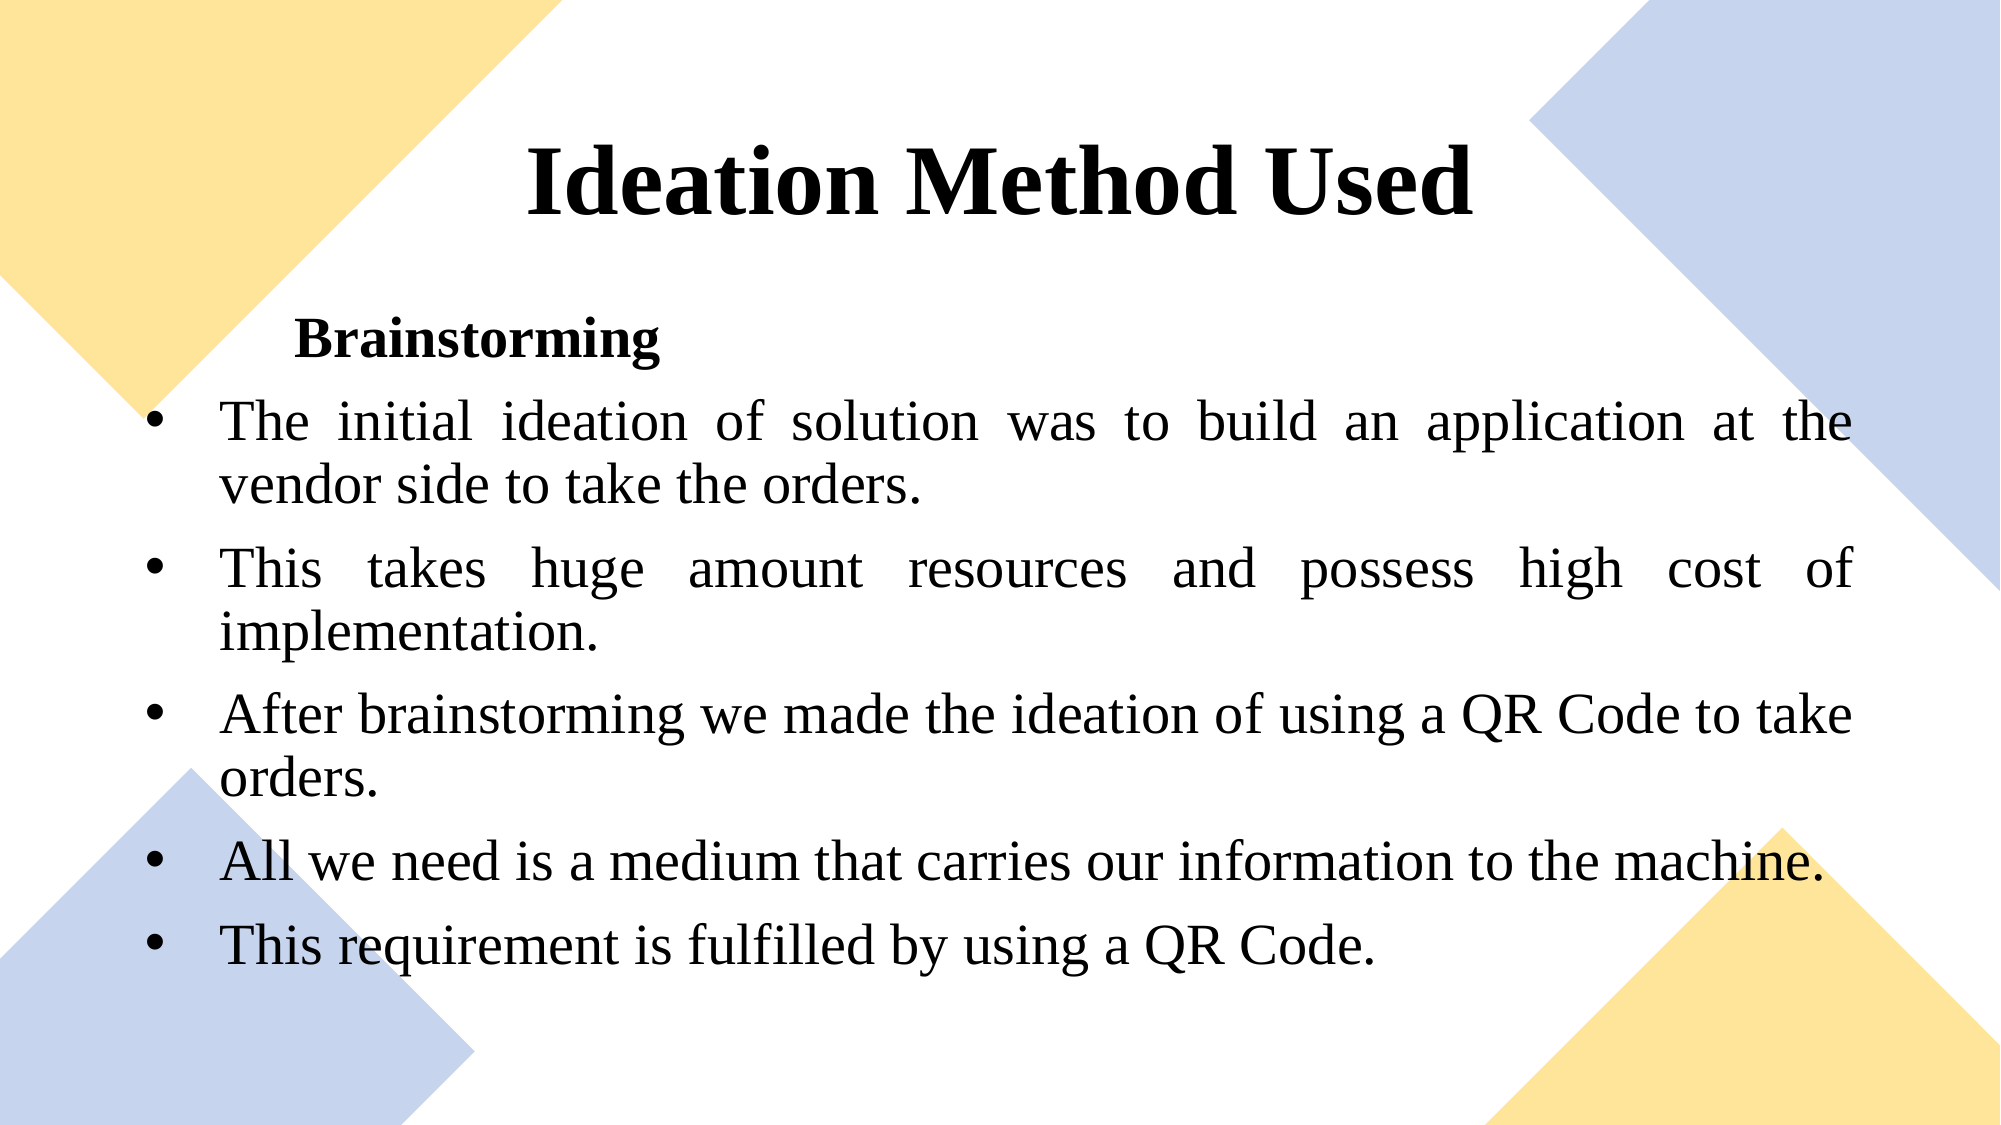

# Ideation Method Used
Brainstorming
The initial ideation of solution was to build an application at the vendor side to take the orders.
This takes huge amount resources and possess high cost of implementation.
After brainstorming we made the ideation of using a QR Code to take orders.
All we need is a medium that carries our information to the machine.
This requirement is fulfilled by using a QR Code.